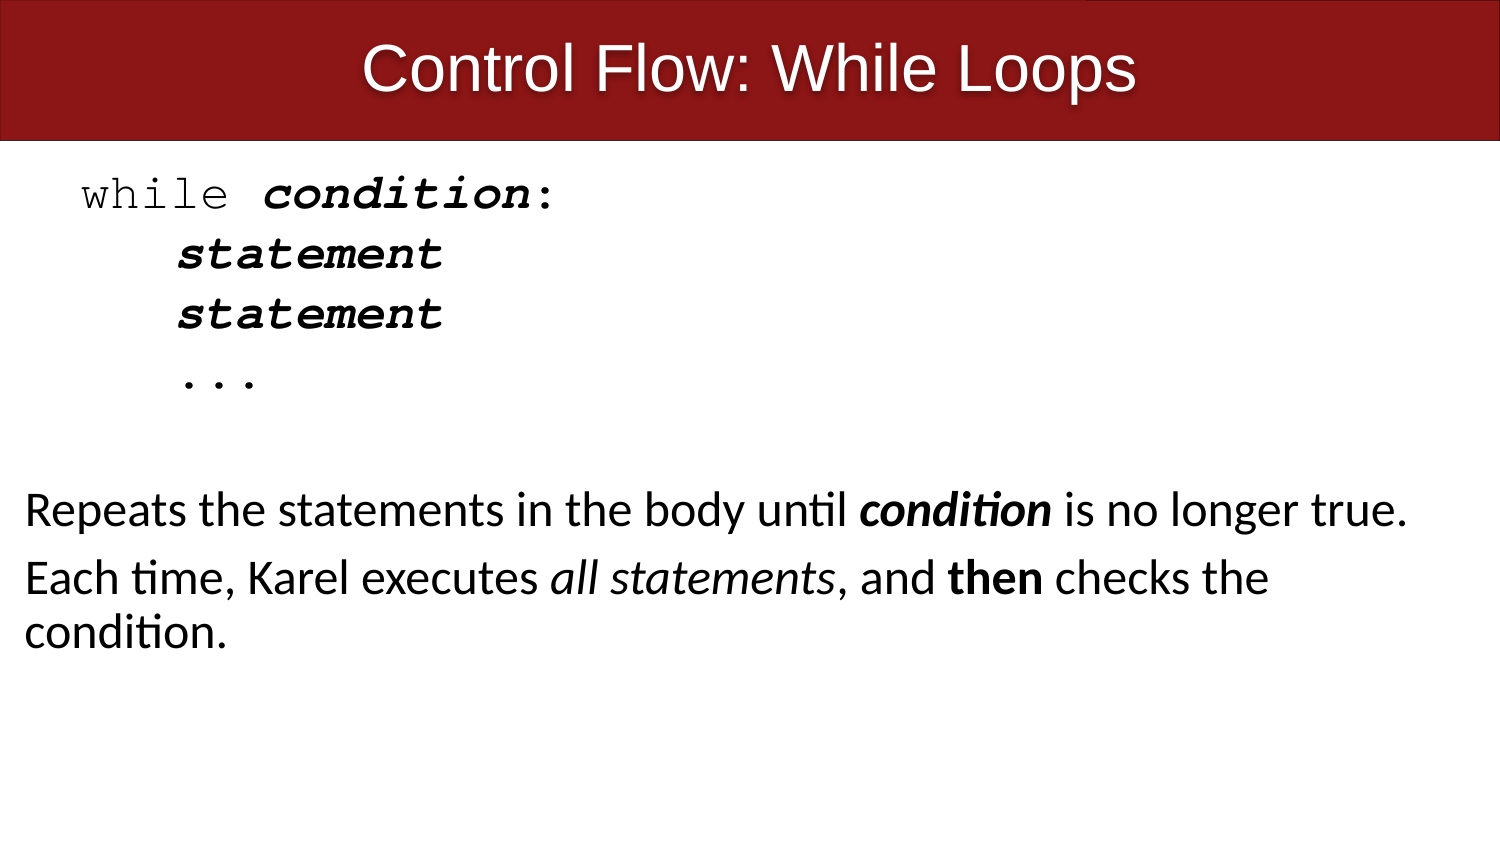

# Control Flow: While Loops
while condition:
	statement
	statement
	...

Repeats the statements in the body until condition is no longer true.
Each time, Karel executes all statements, and then checks the condition.
8